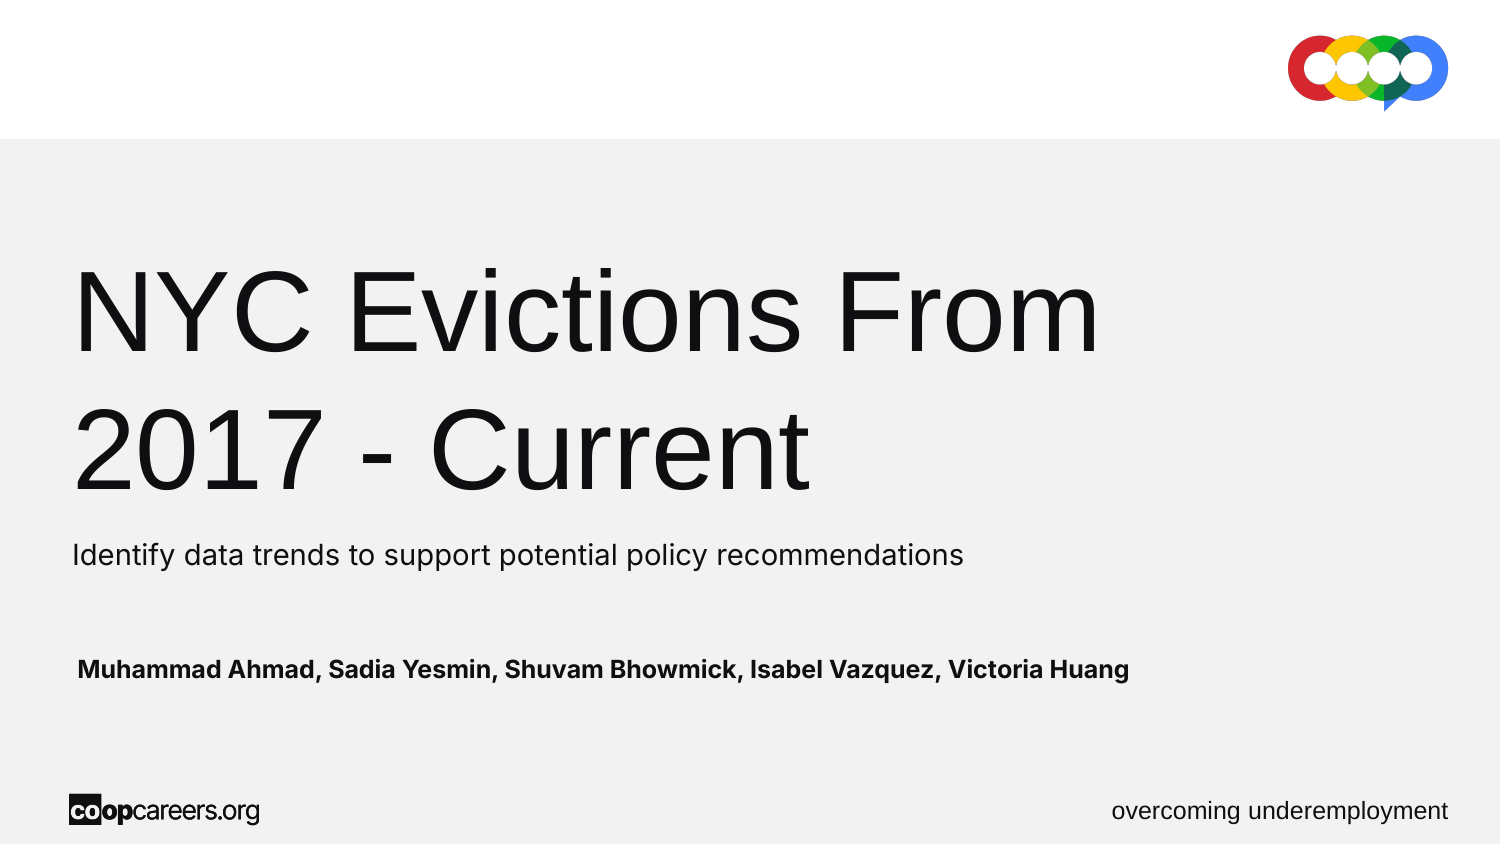

# NYC Evictions From
2017 - Current
Identify data trends to support potential policy recommendations

Muhammad Ahmad, Sadia Yesmin, Shuvam Bhowmick, Isabel Vazquez, Victoria Huang